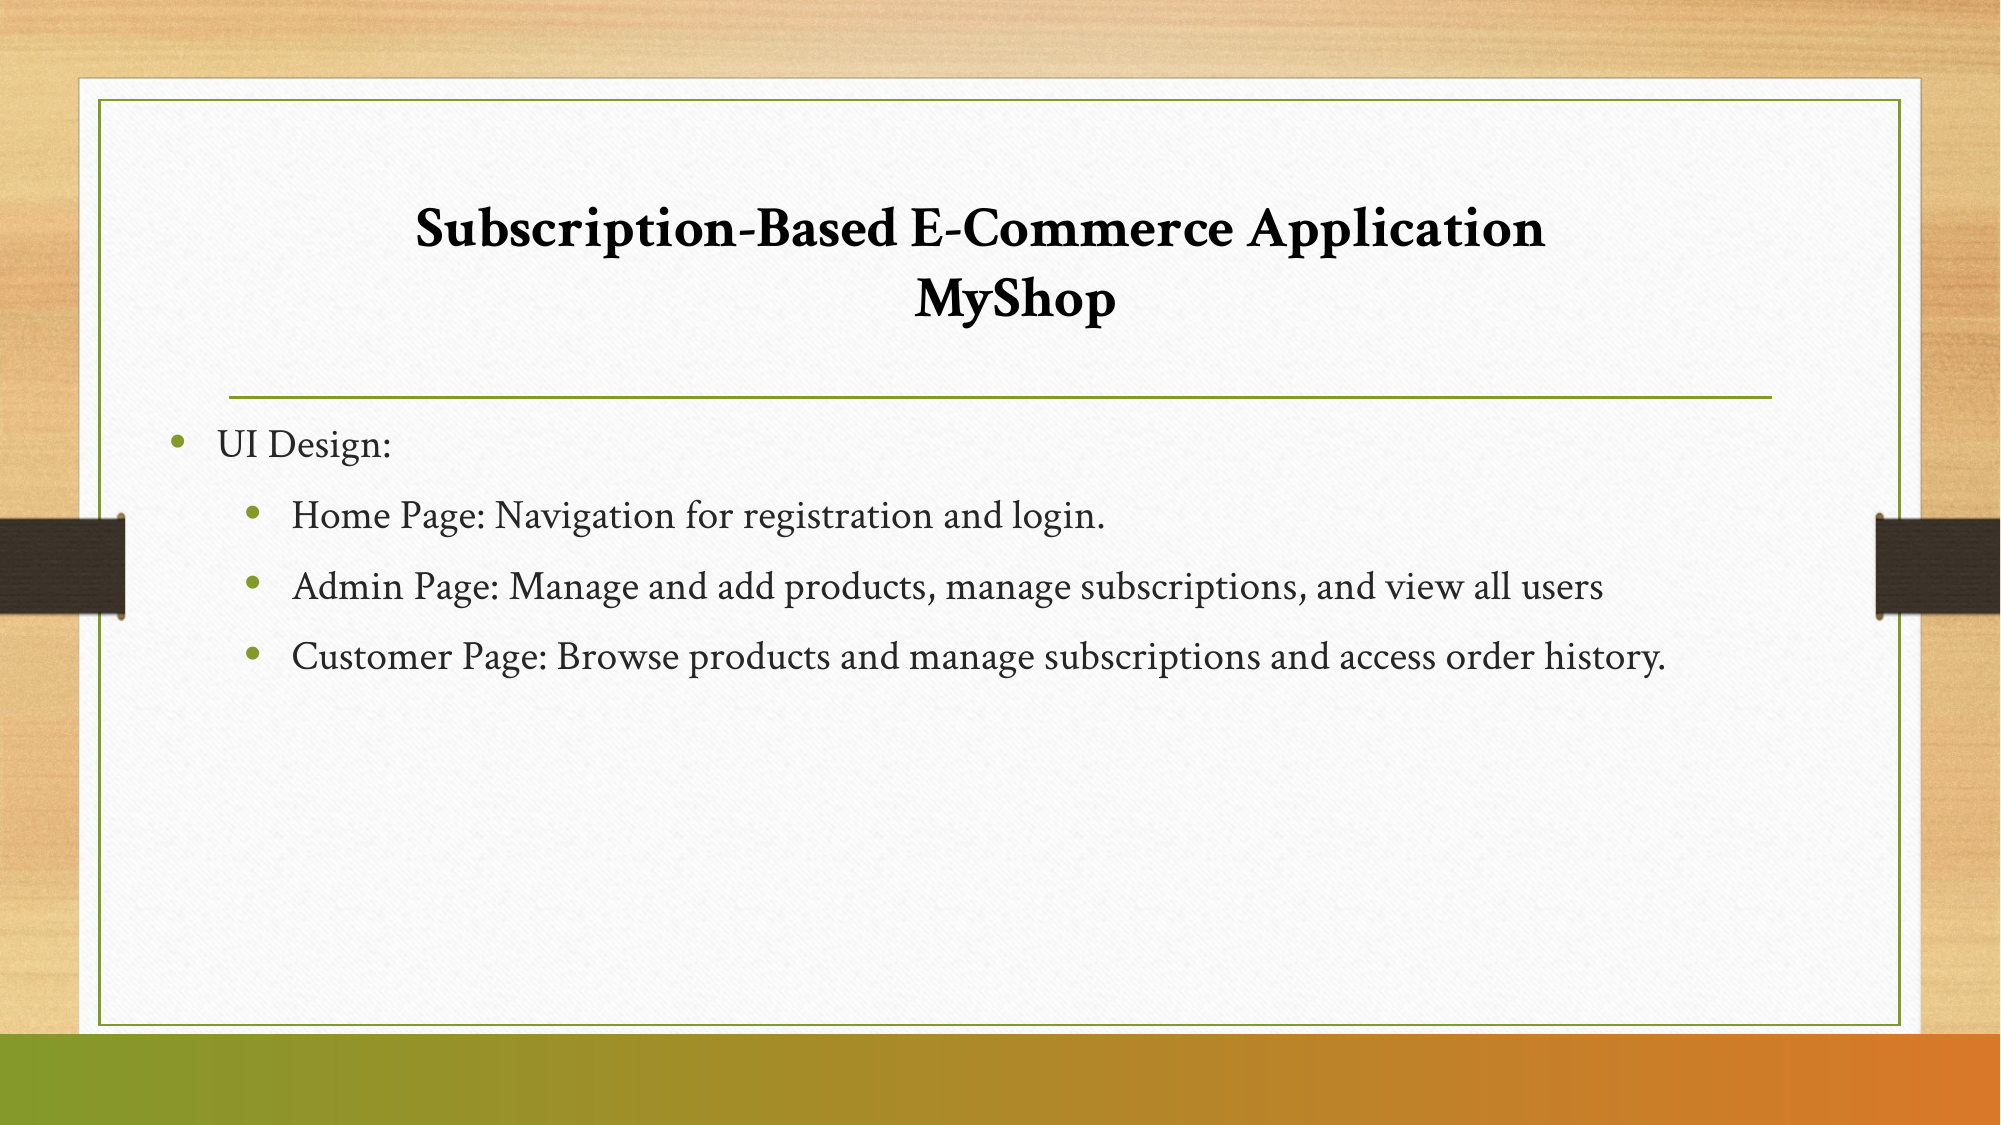

Subscription-Based E-Commerce Application 				    MyShop
UI Design:
Home Page: Navigation for registration and login.
Admin Page: Manage and add products, manage subscriptions, and view all users
Customer Page: Browse products and manage subscriptions and access order history.